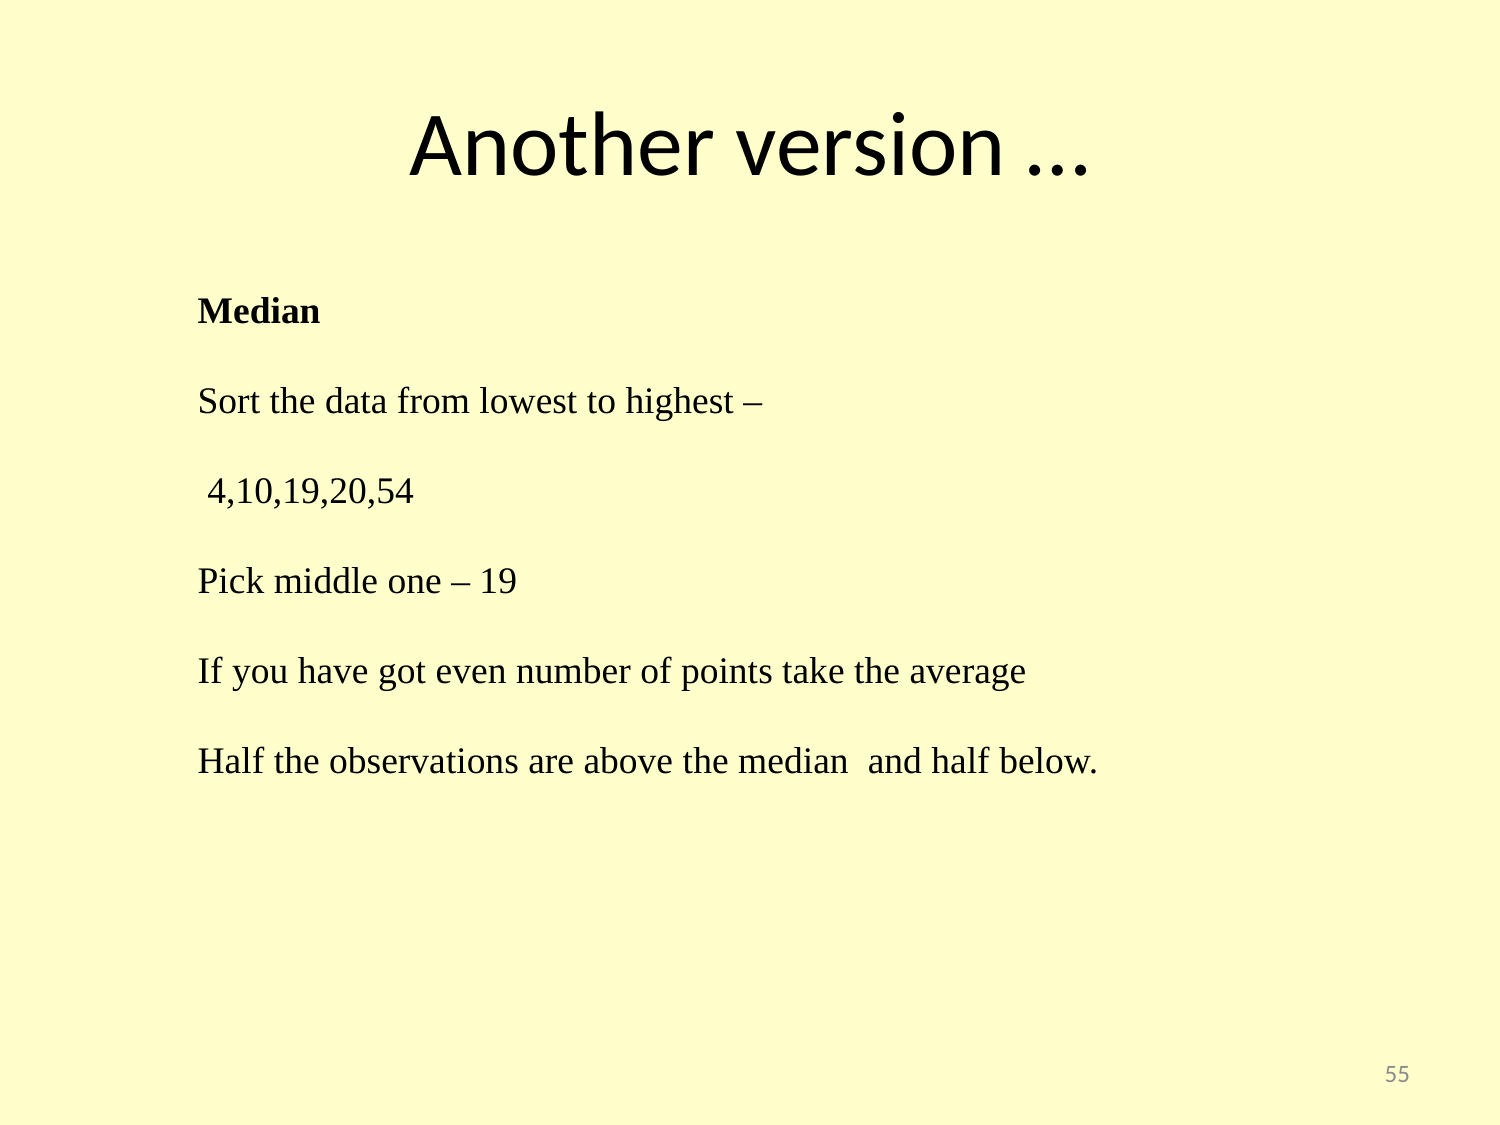

# Another version …
Median

Sort the data from lowest to highest –

 4,10,19,20,54

Pick middle one – 19

If you have got even number of points take the average

Half the observations are above the median  and half below.

55